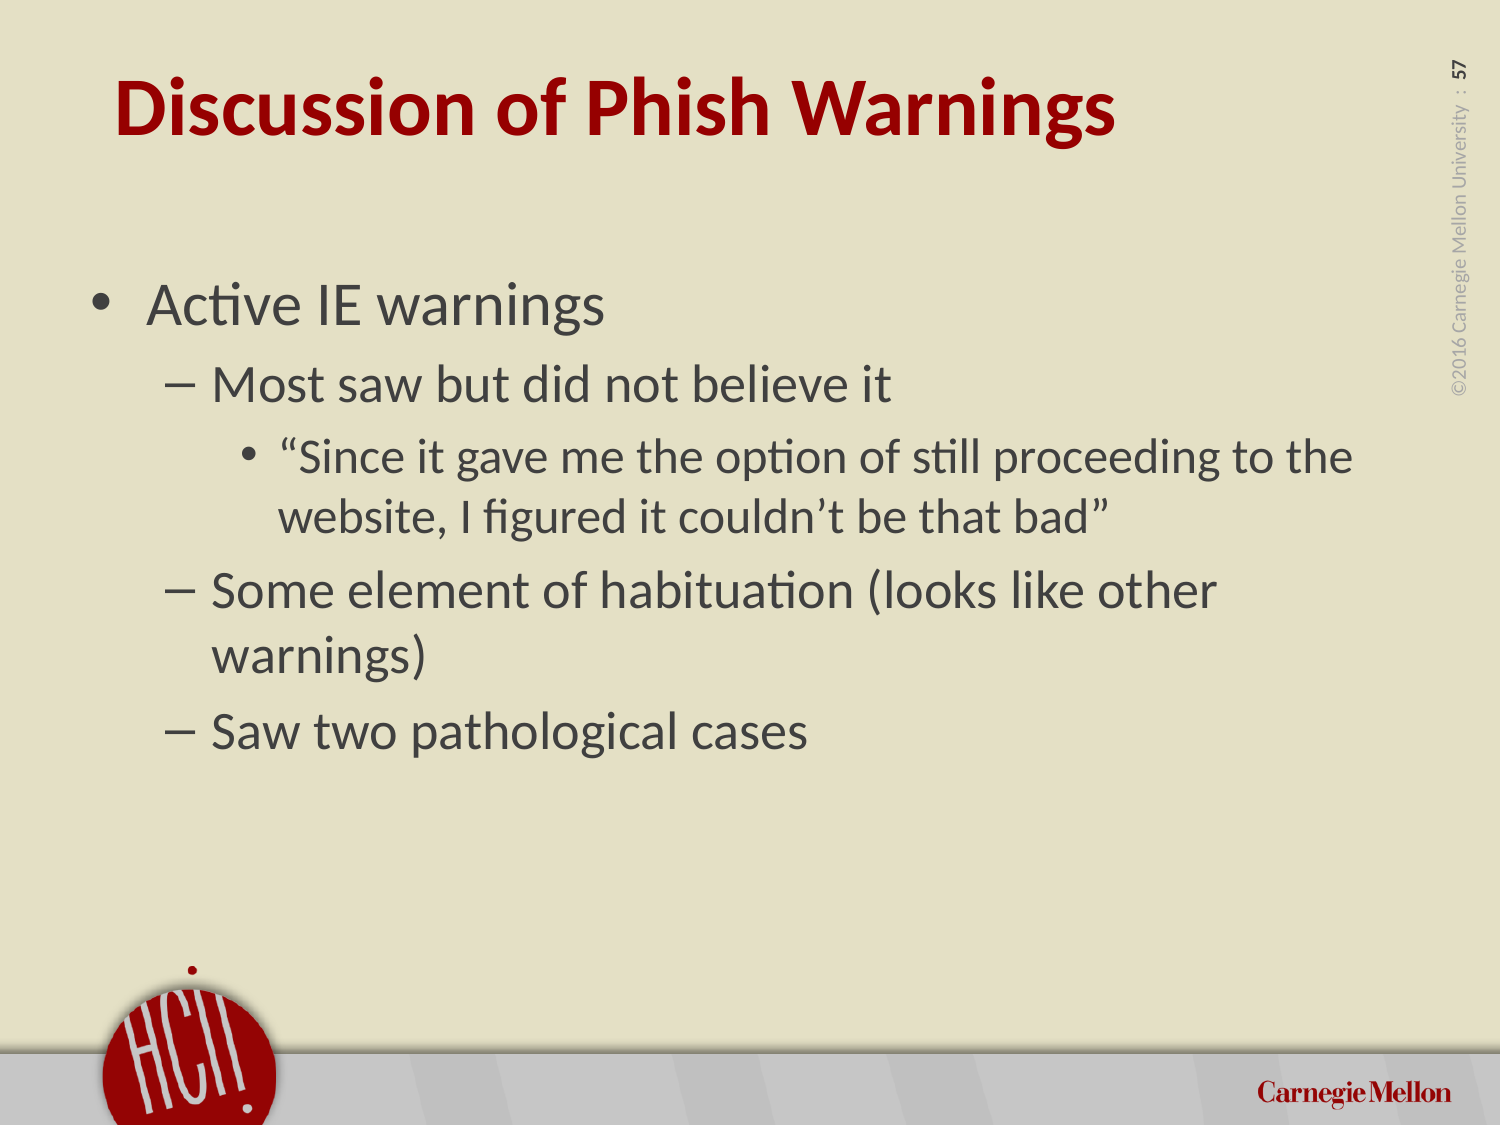

# Discussion of Phish Warnings
Active IE warnings
Most saw but did not believe it
“Since it gave me the option of still proceeding to the website, I figured it couldn’t be that bad”
Some element of habituation (looks like other warnings)
Saw two pathological cases